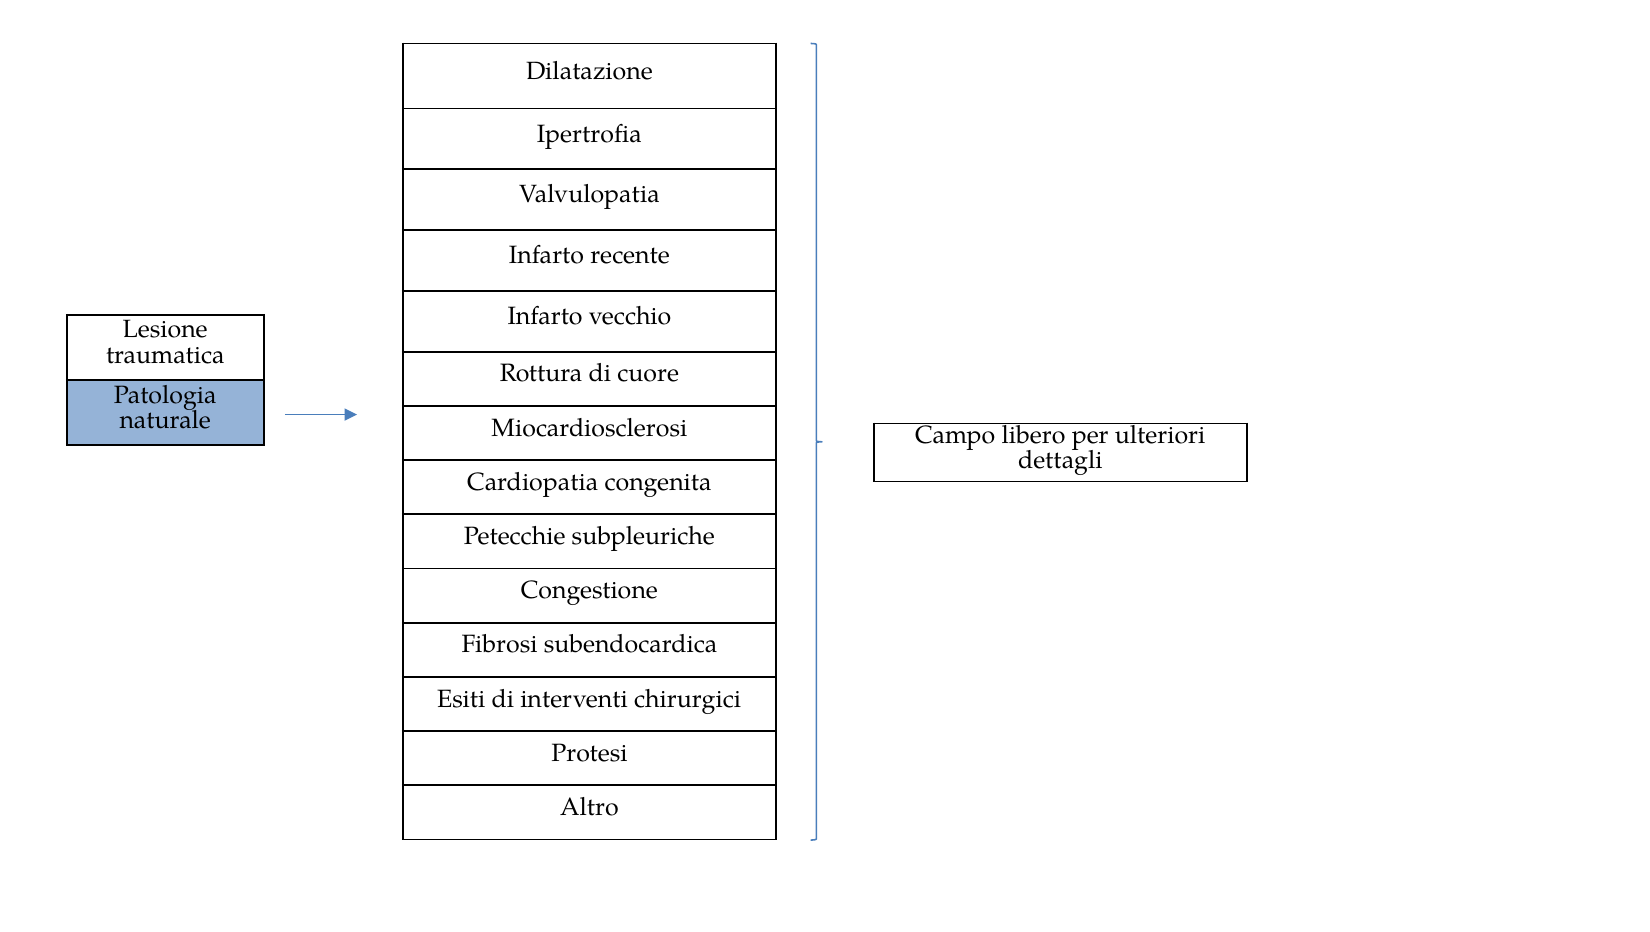

| Dilatazione |
| --- |
| Ipertrofia |
| Valvulopatia |
| Infarto recente |
| Infarto vecchio |
| Rottura di cuore |
| Miocardiosclerosi |
| Cardiopatia congenita |
| Petecchie subpleuriche |
| Congestione |
| Fibrosi subendocardica |
| Esiti di interventi chirurgici |
| Protesi |
| Altro |
| Lesione traumatica |
| --- |
| Patologia naturale |
| Campo libero per ulteriori dettagli |
| --- |